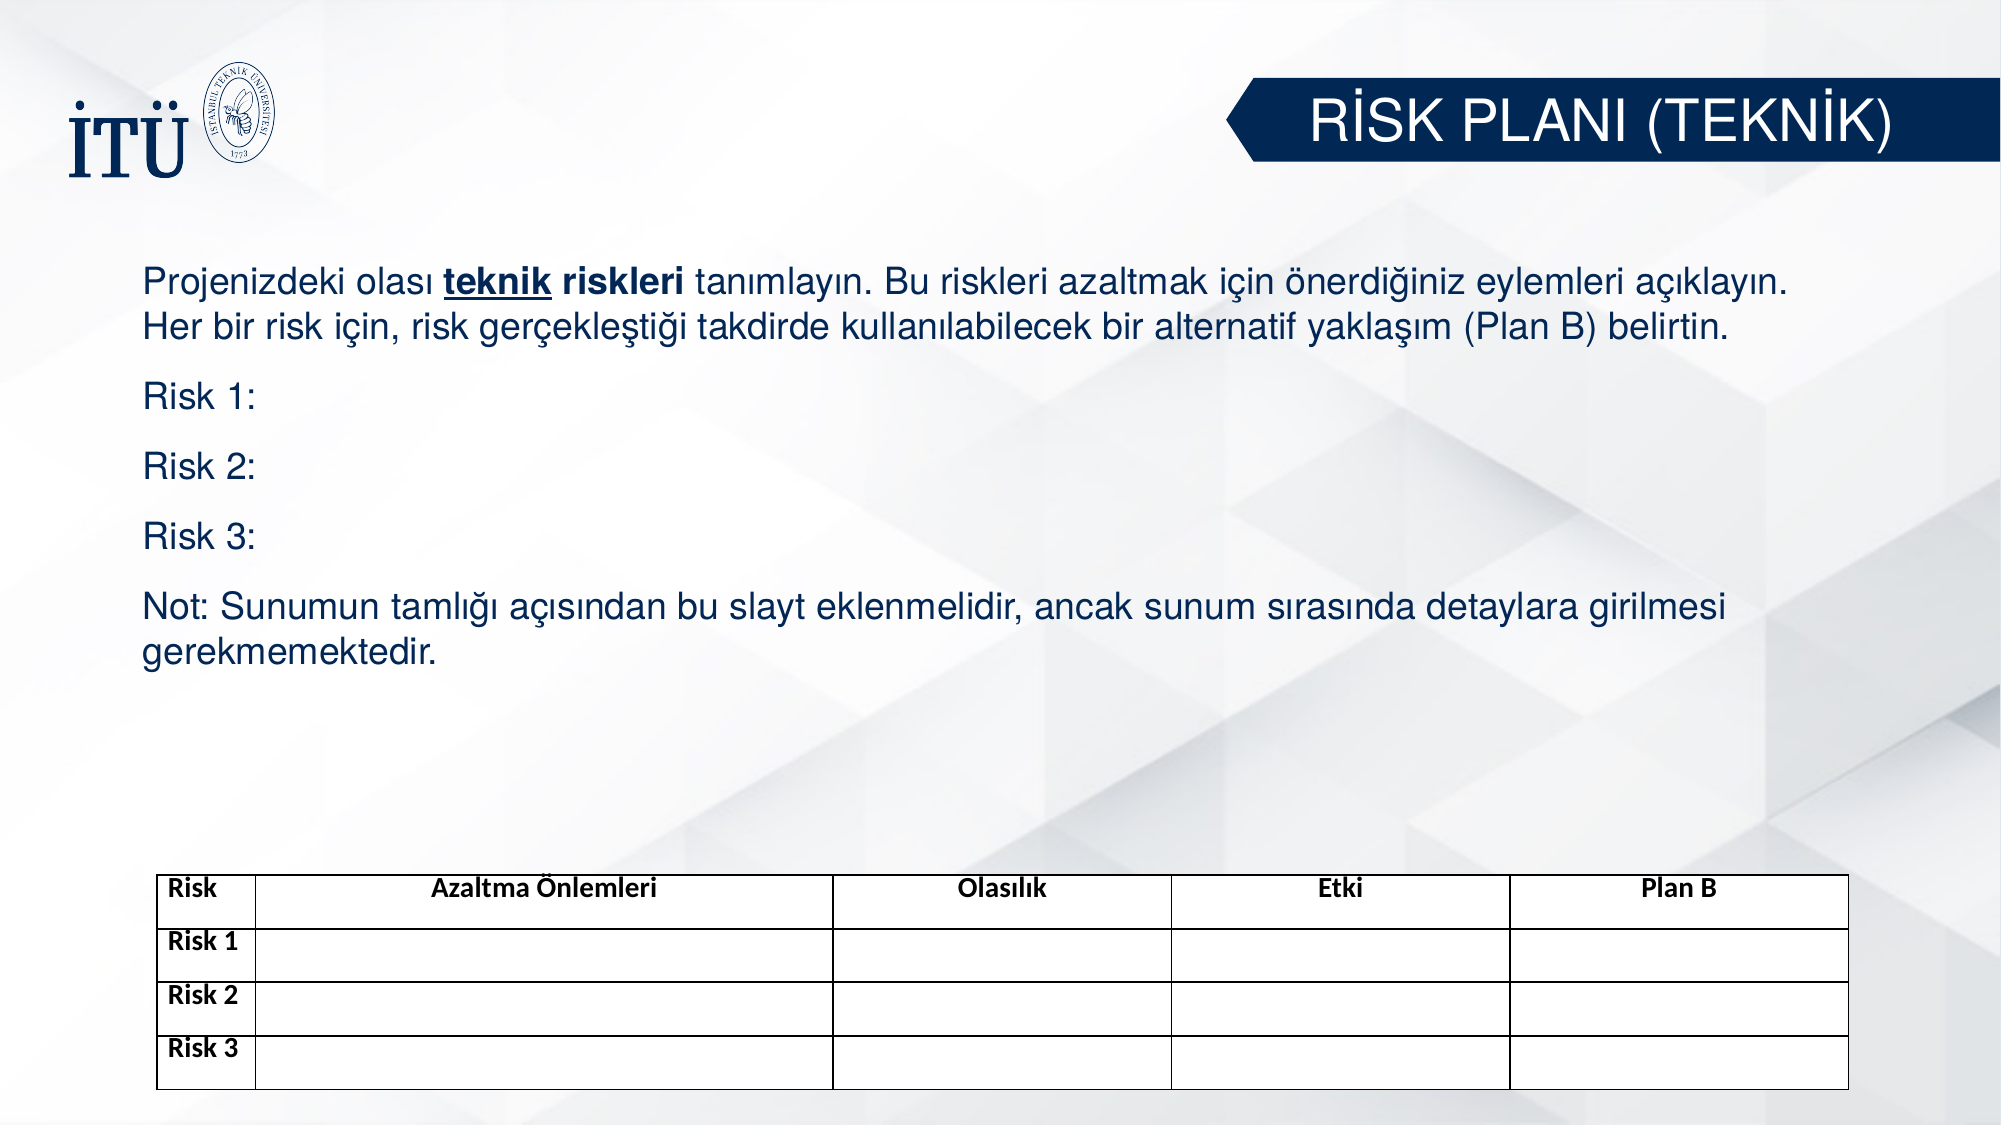

RİSK PLANI (TEKNİK)
Projenizdeki olası teknik riskleri tanımlayın. Bu riskleri azaltmak için önerdiğiniz eylemleri açıklayın. Her bir risk için, risk gerçekleştiği takdirde kullanılabilecek bir alternatif yaklaşım (Plan B) belirtin.
Risk 1:
Risk 2:
Risk 3:
Not: Sunumun tamlığı açısından bu slayt eklenmelidir, ancak sunum sırasında detaylara girilmesi gerekmemektedir.
| Risk | Azaltma Önlemleri | Olasılık | Etki | Plan B |
| --- | --- | --- | --- | --- |
| Risk 1 |  |  |  |  |
| Risk 2 |  |  |  |  |
| Risk 3 |  |  |  |  |